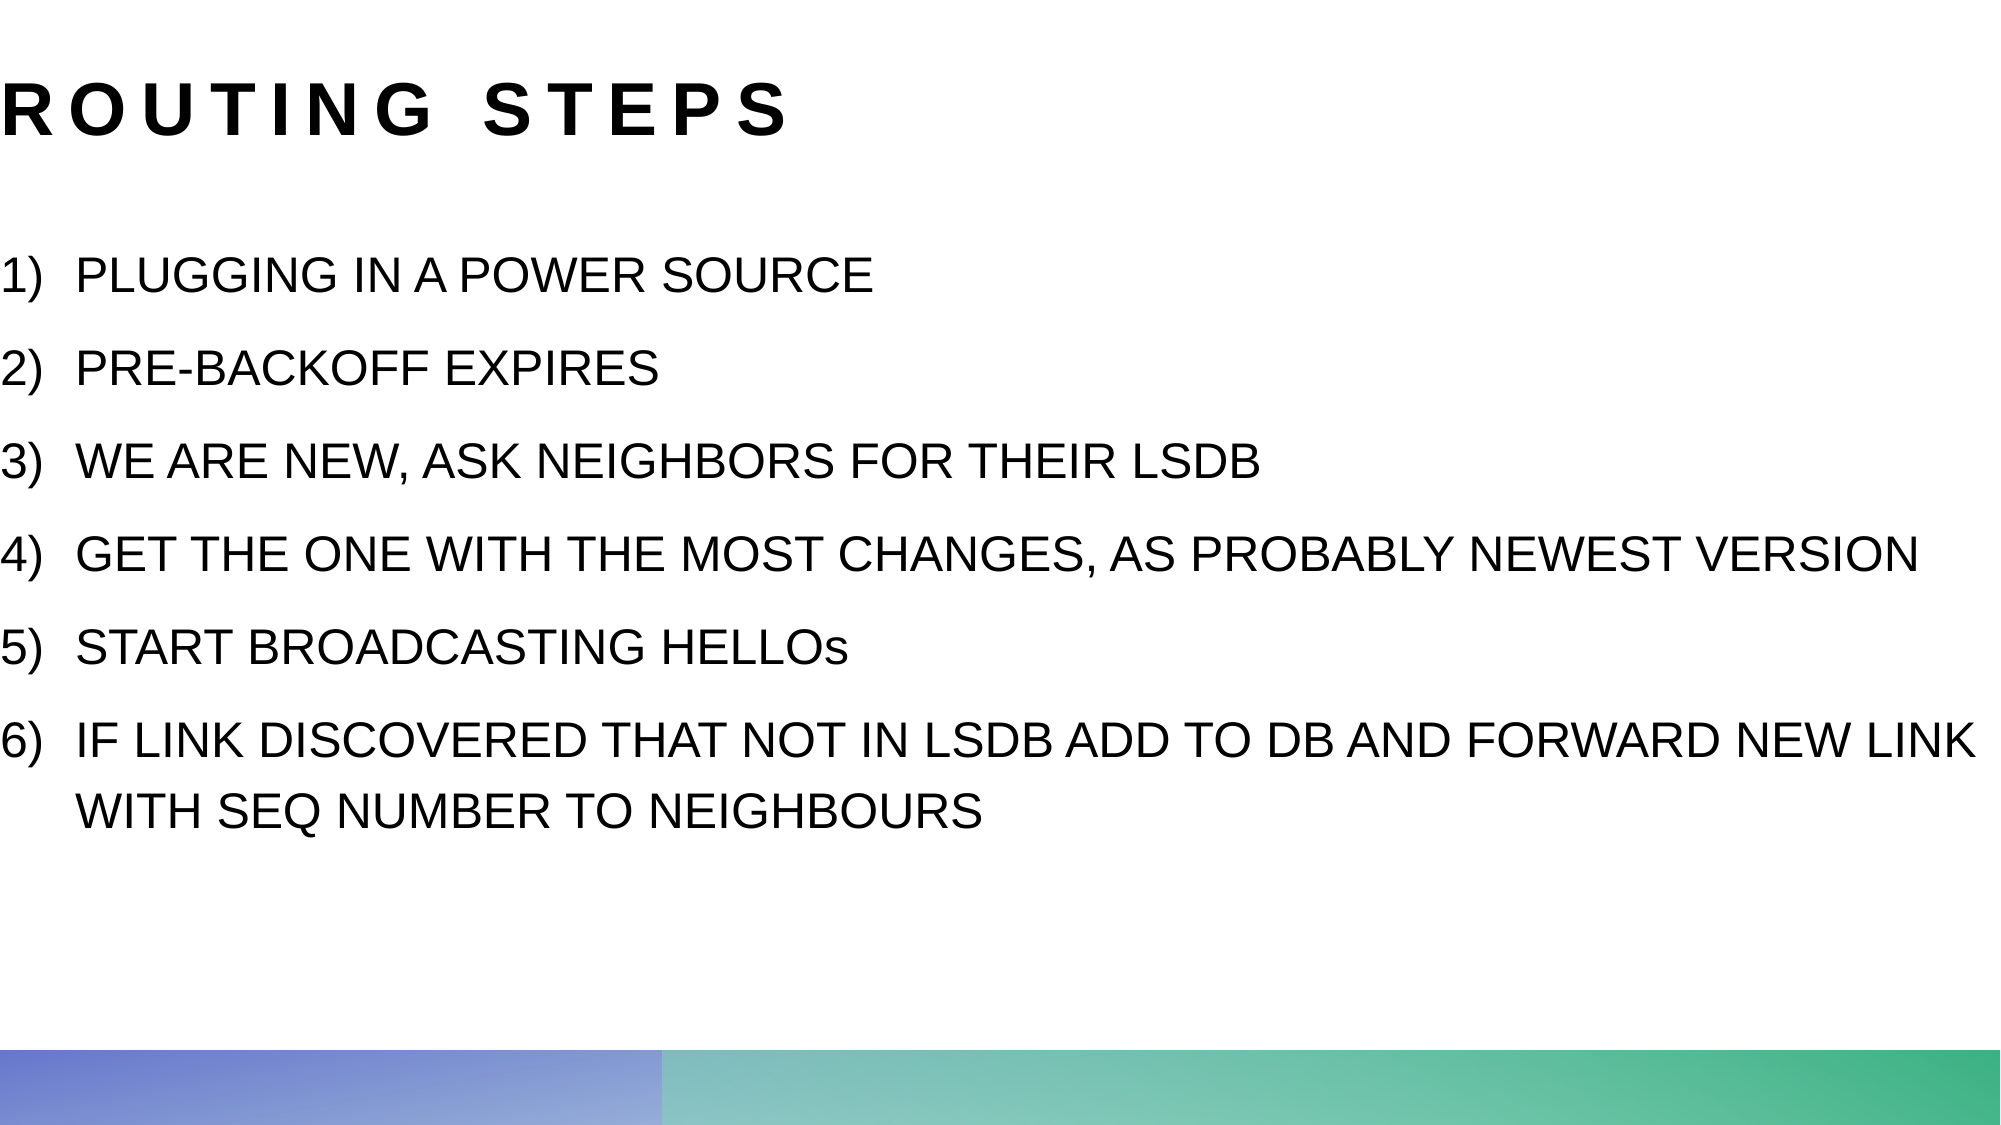

# ROUTING STEPS

PLUGGING IN A POWER SOURCE
PRE-BACKOFF EXPIRES
WE ARE NEW, ASK NEIGHBORS FOR THEIR LSDB
GET THE ONE WITH THE MOST CHANGES, AS PROBABLY NEWEST VERSION
START BROADCASTING HELLOs
IF LINK DISCOVERED THAT NOT IN LSDB ADD TO DB AND FORWARD NEW LINK WITH SEQ NUMBER TO NEIGHBOURS